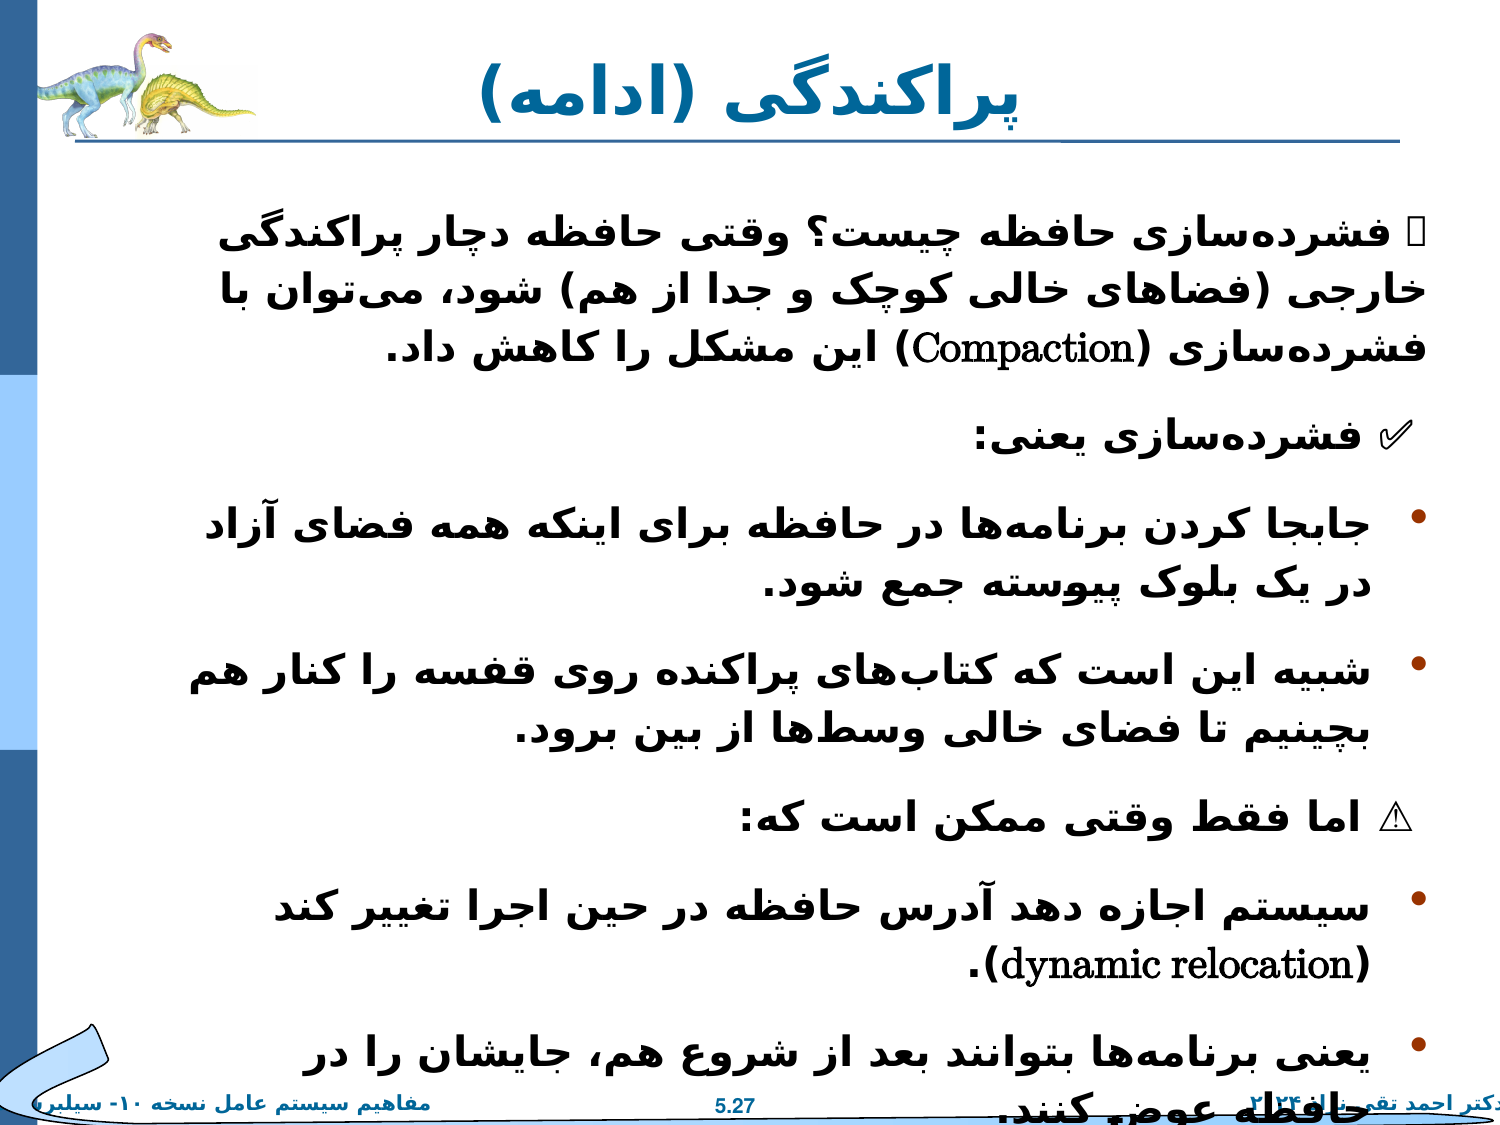

# پراکندگی (ادامه)
🧩 فشرده‌سازی حافظه چیست؟ وقتی حافظه دچار پراکندگی خارجی (فضاهای خالی کوچک و جدا از هم) شود، می‌توان با فشرده‌سازی (Compaction) این مشکل را کاهش داد.
 ✅ فشرده‌سازی یعنی:
جابجا کردن برنامه‌ها در حافظه برای اینکه همه فضای آزاد در یک بلوک پیوسته جمع شود.
شبیه این است که کتاب‌های پراکنده روی قفسه را کنار هم بچینیم تا فضای خالی وسط‌ها از بین برود.
 ⚠️ اما فقط وقتی ممکن است که:
سیستم اجازه دهد آدرس حافظه در حین اجرا تغییر کند (dynamic relocation).
یعنی برنامه‌ها بتوانند بعد از شروع هم، جایشان را در حافظه عوض کنند.